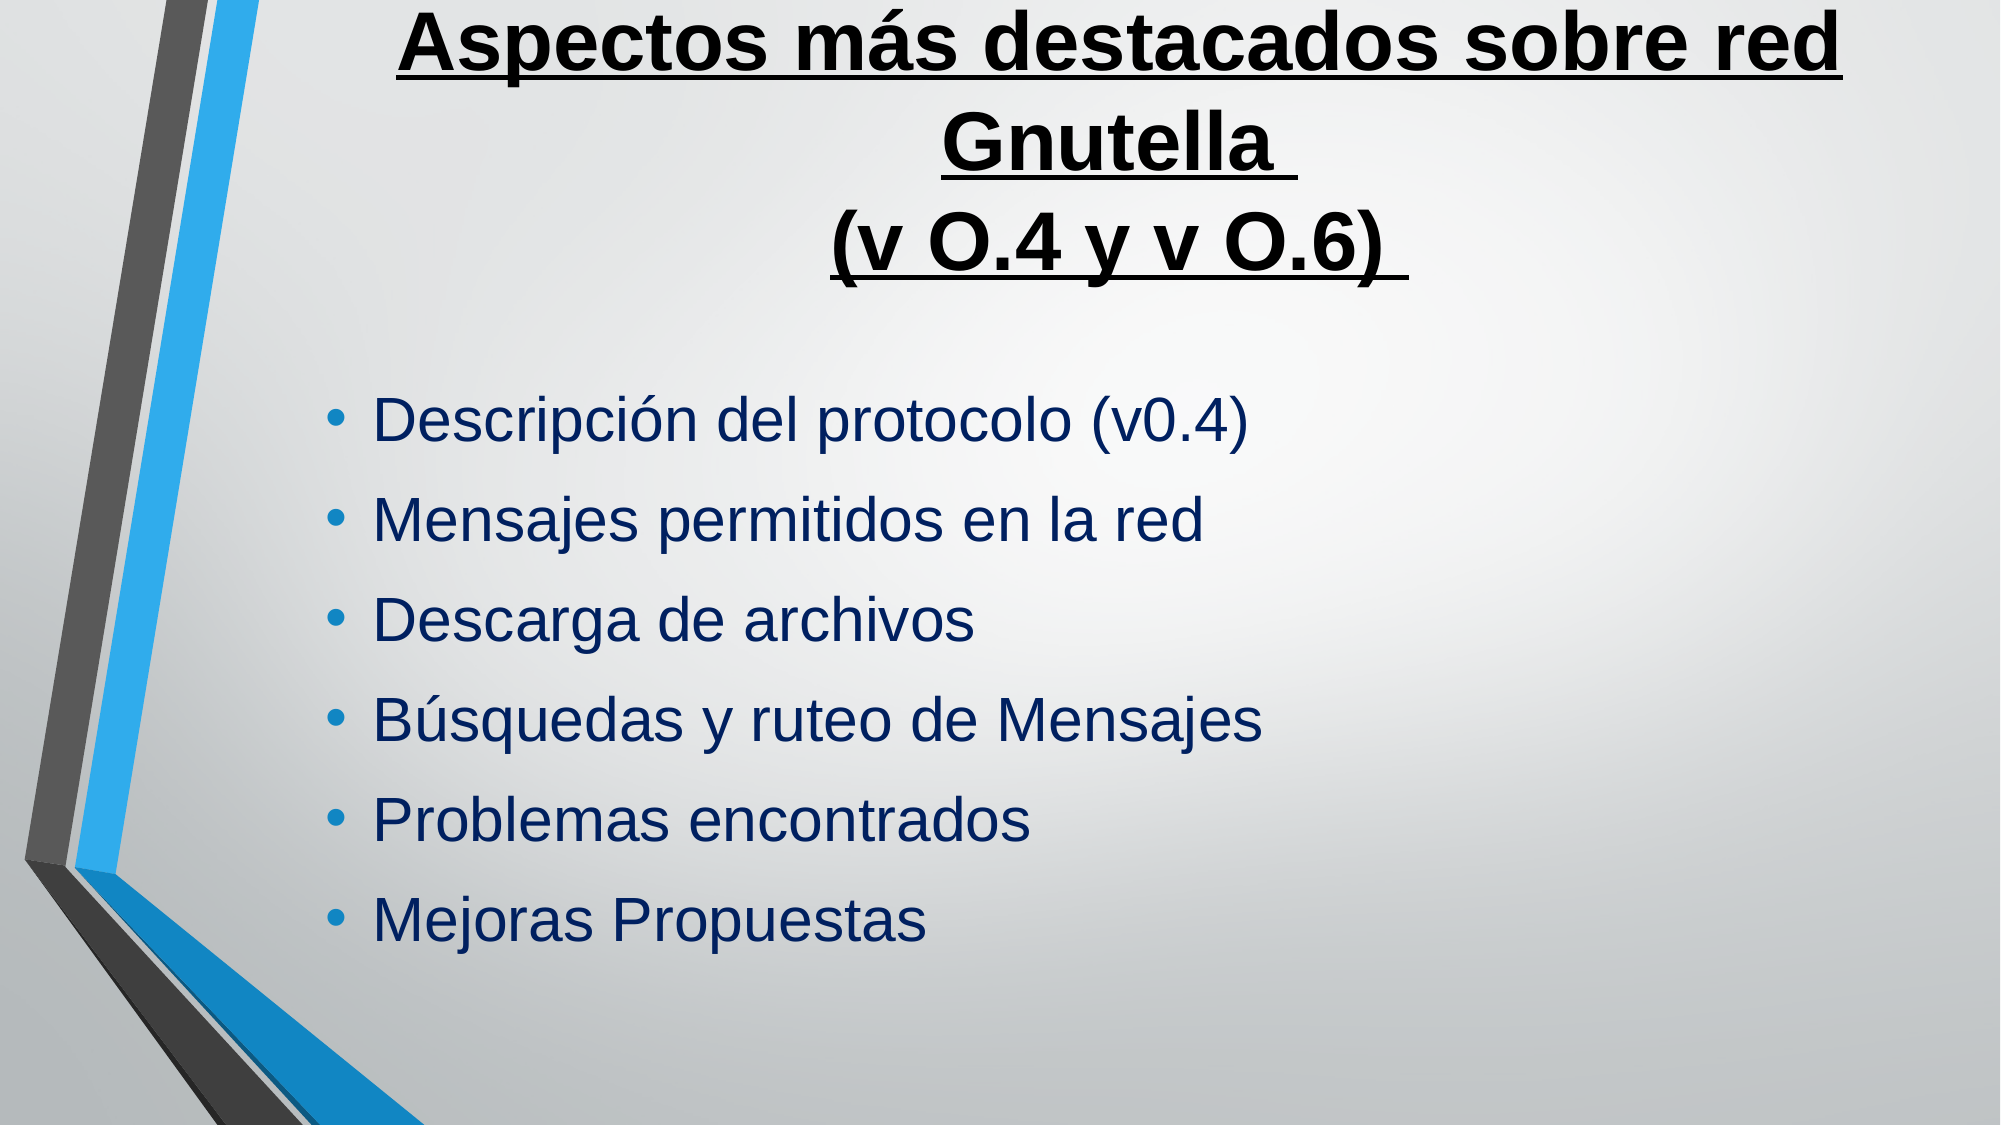

# Aspectos más destacados sobre red Gnutella (v O.4 y v O.6)
Descripción del protocolo (v0.4)
Mensajes permitidos en la red
Descarga de archivos
Búsquedas y ruteo de Mensajes
Problemas encontrados
Mejoras Propuestas